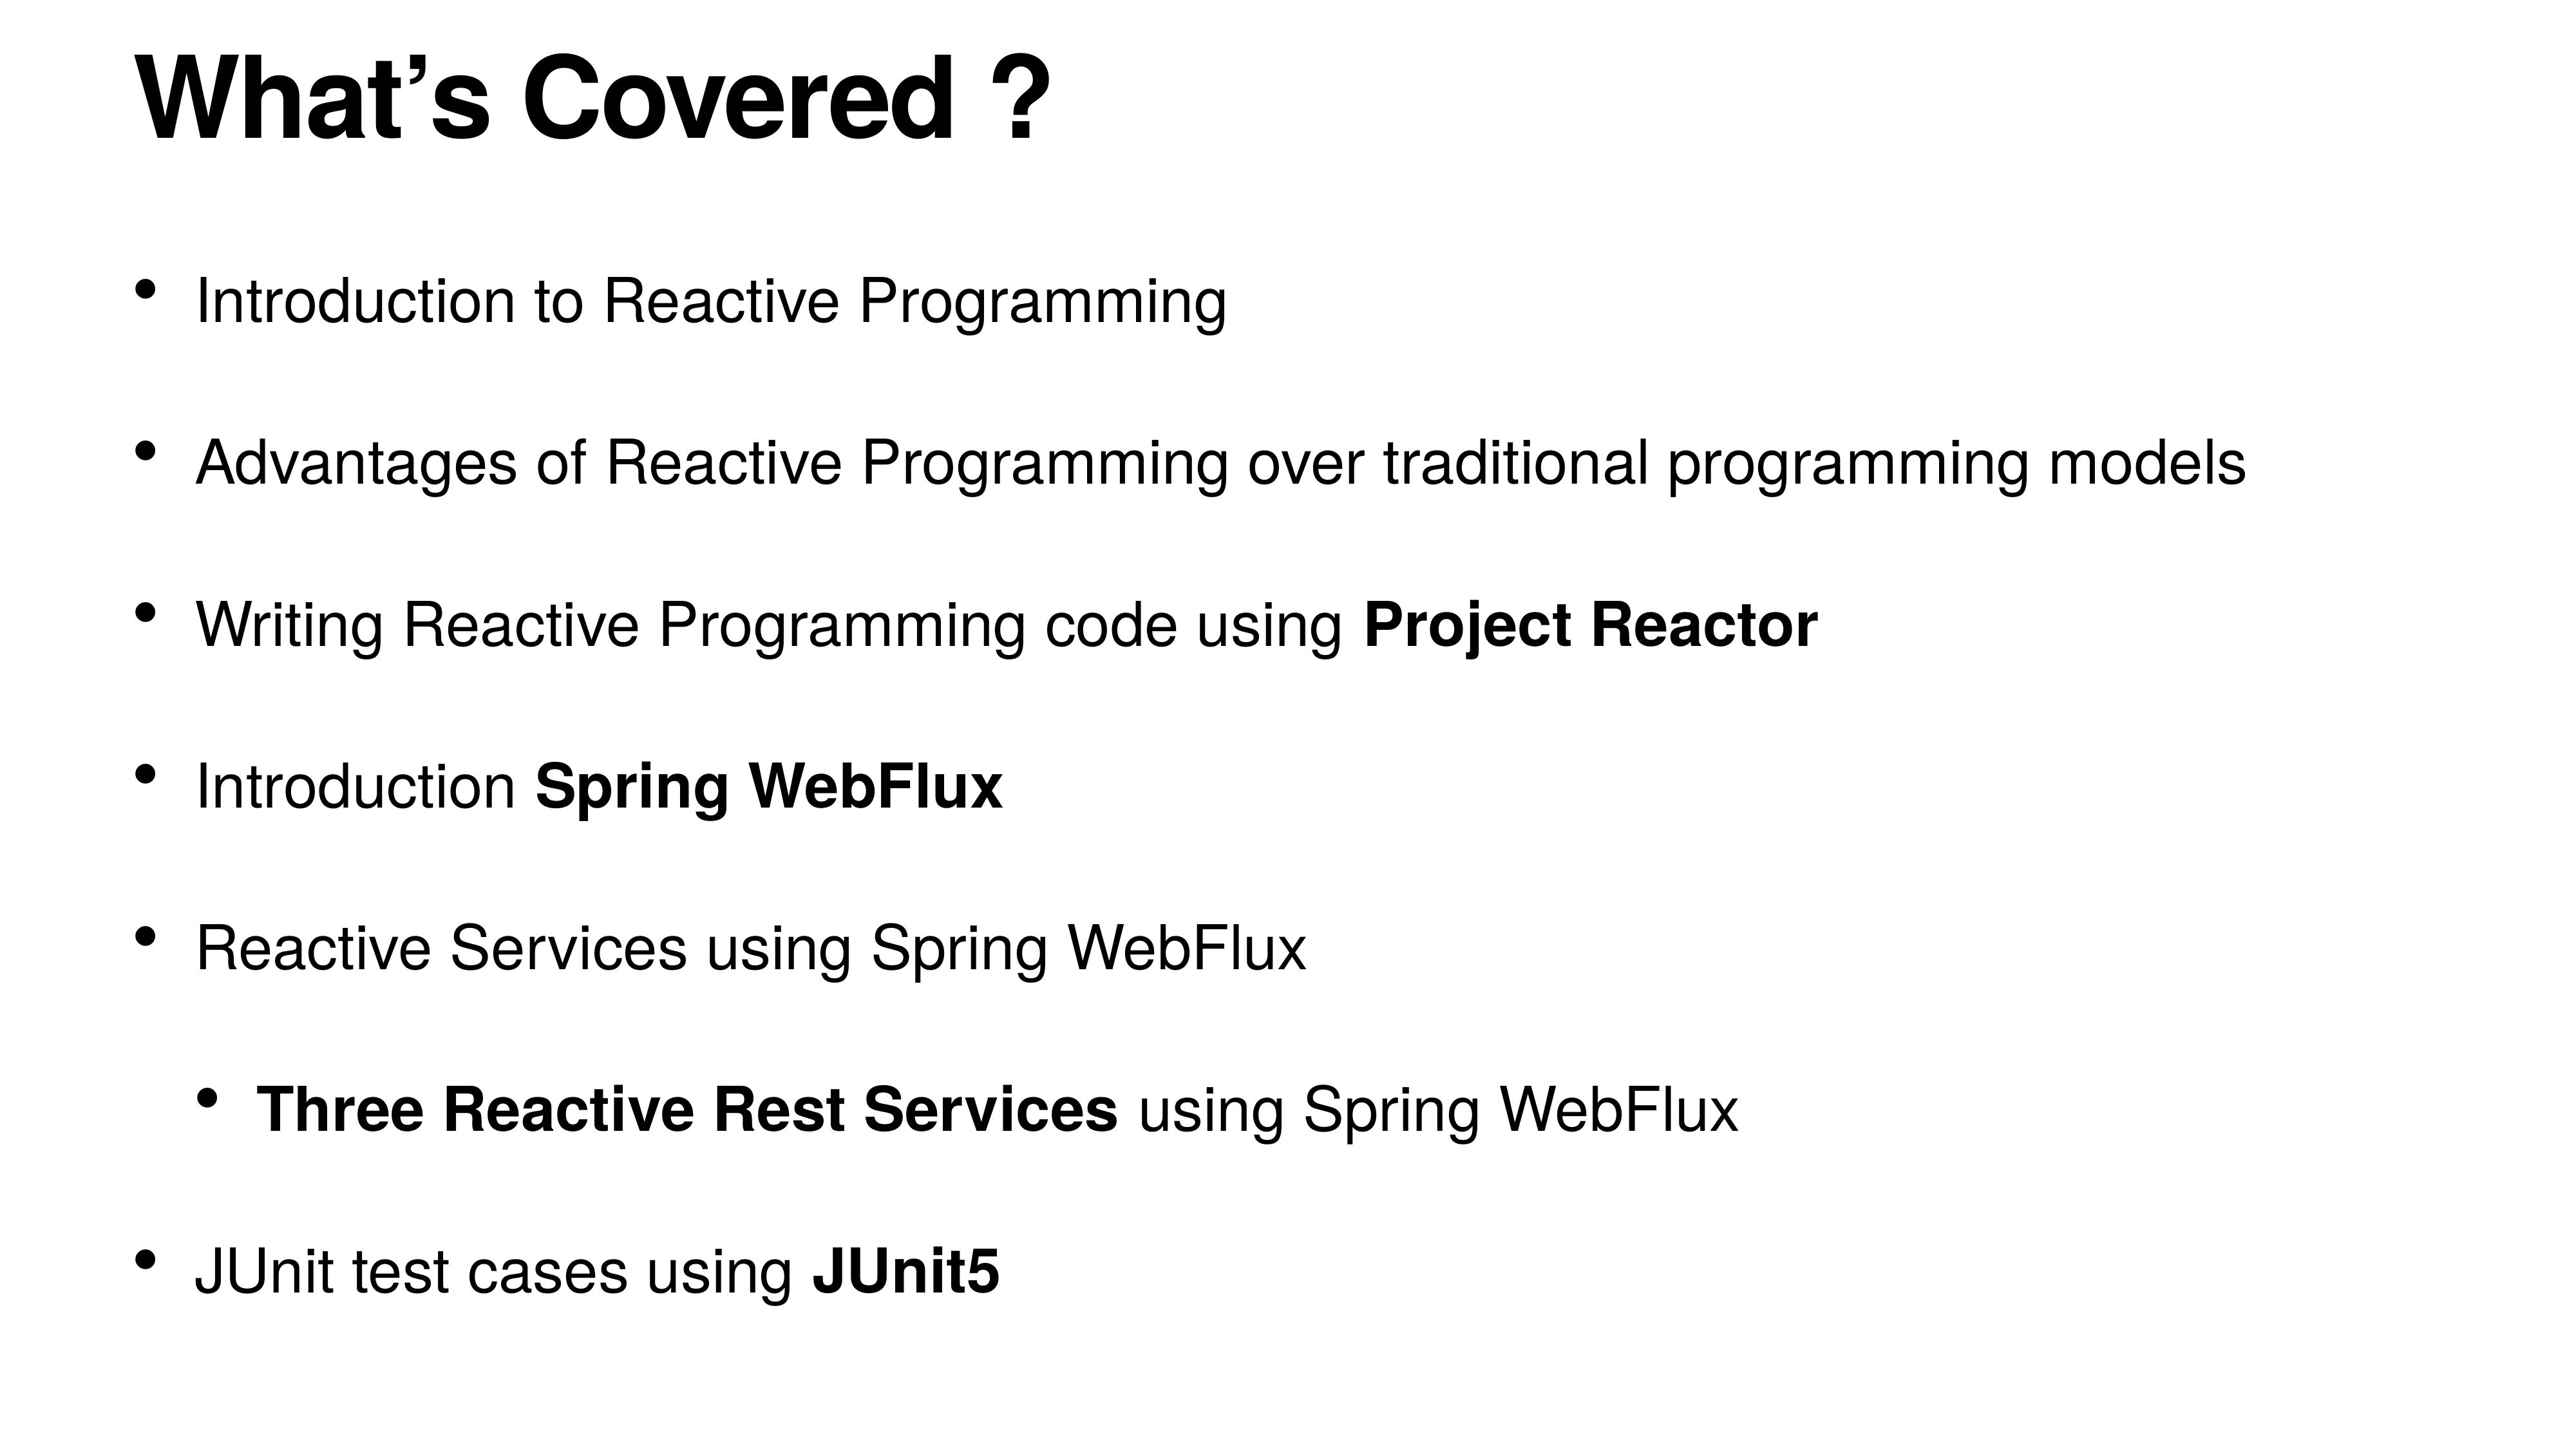

# What’s Covered ?
Introduction to Reactive Programming
Advantages of Reactive Programming over traditional programming models
Writing Reactive Programming code using Project Reactor
Introduction Spring WebFlux
Reactive Services using Spring WebFlux
Three Reactive Rest Services using Spring WebFlux
JUnit test cases using JUnit5